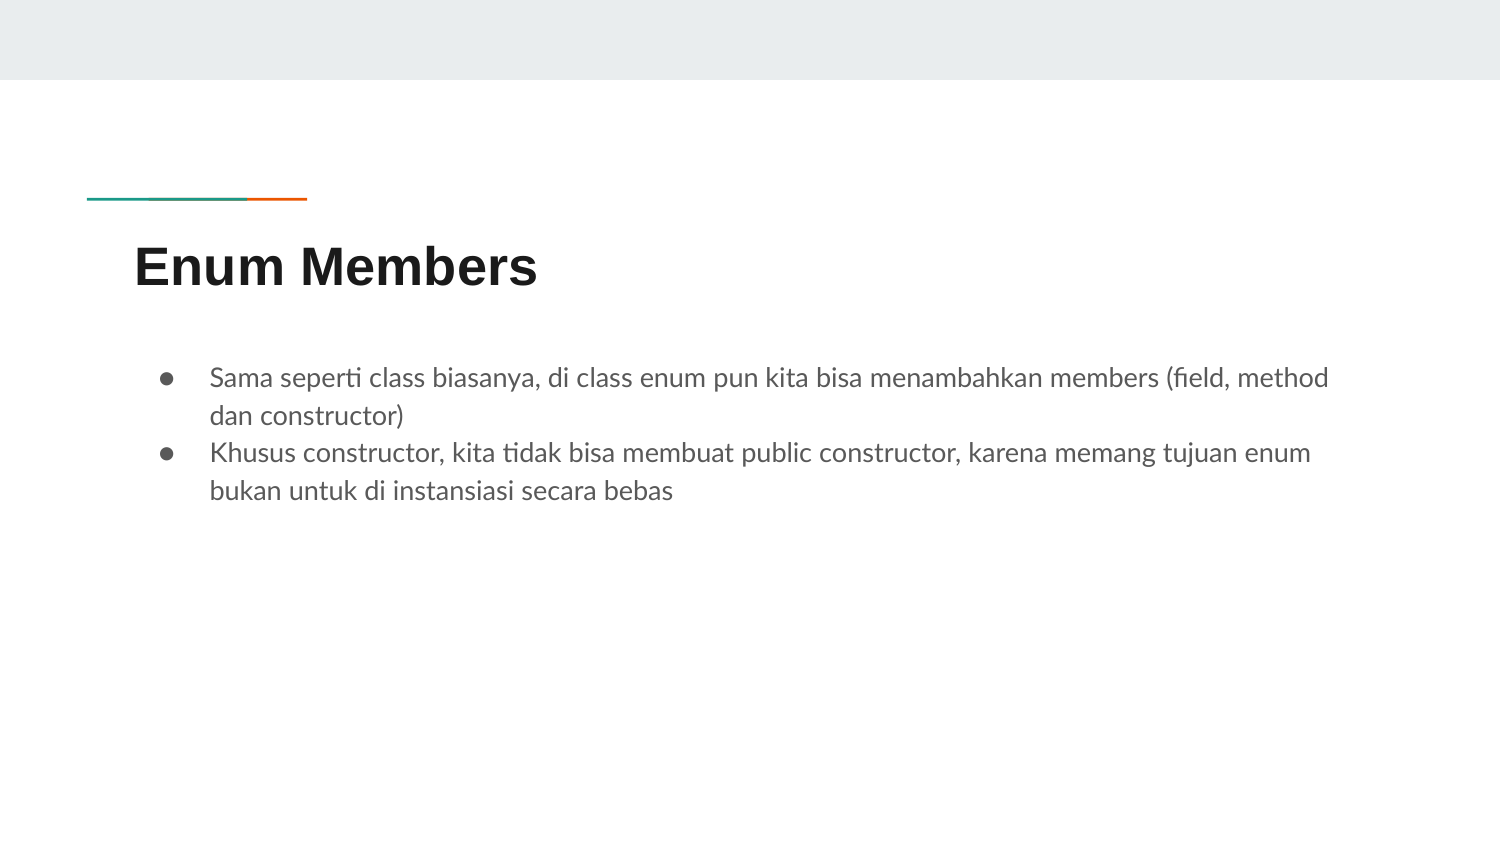

# Enum Members
Sama seperti class biasanya, di class enum pun kita bisa menambahkan members (field, method dan constructor)
Khusus constructor, kita tidak bisa membuat public constructor, karena memang tujuan enum bukan untuk di instansiasi secara bebas